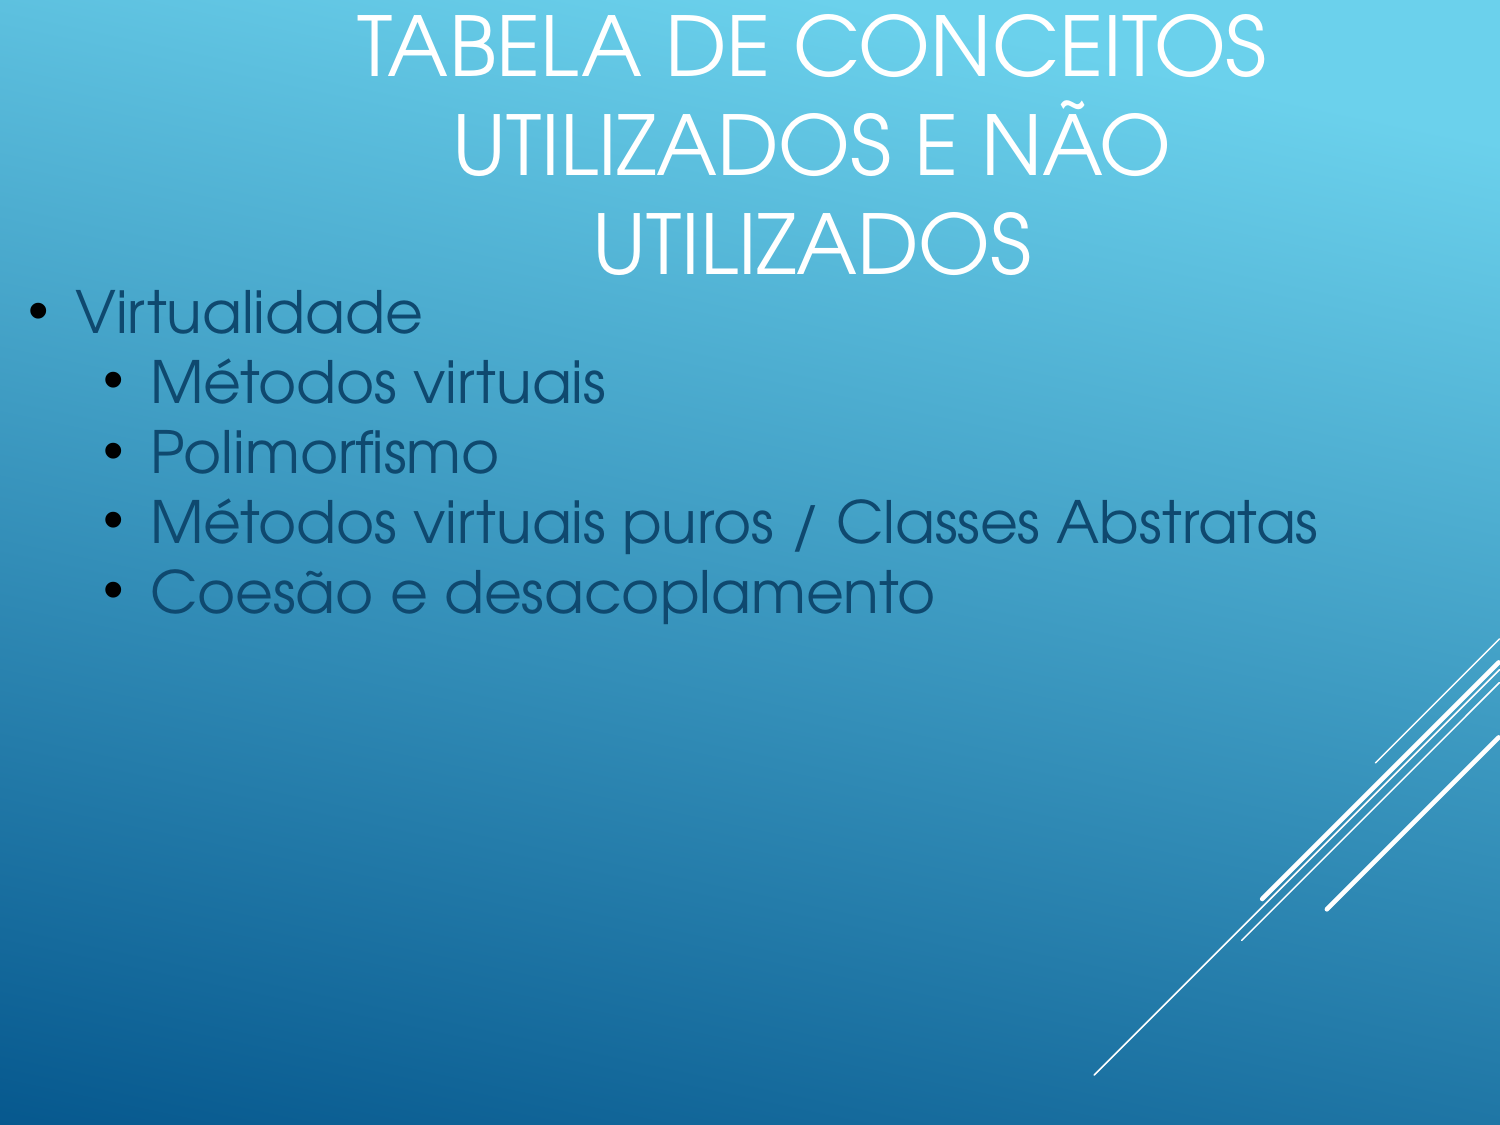

# Tabela de conceitos utilizados e não utilizados
Virtualidade
Métodos virtuais
Polimorfismo
Métodos virtuais puros / Classes Abstratas
Coesão e desacoplamento